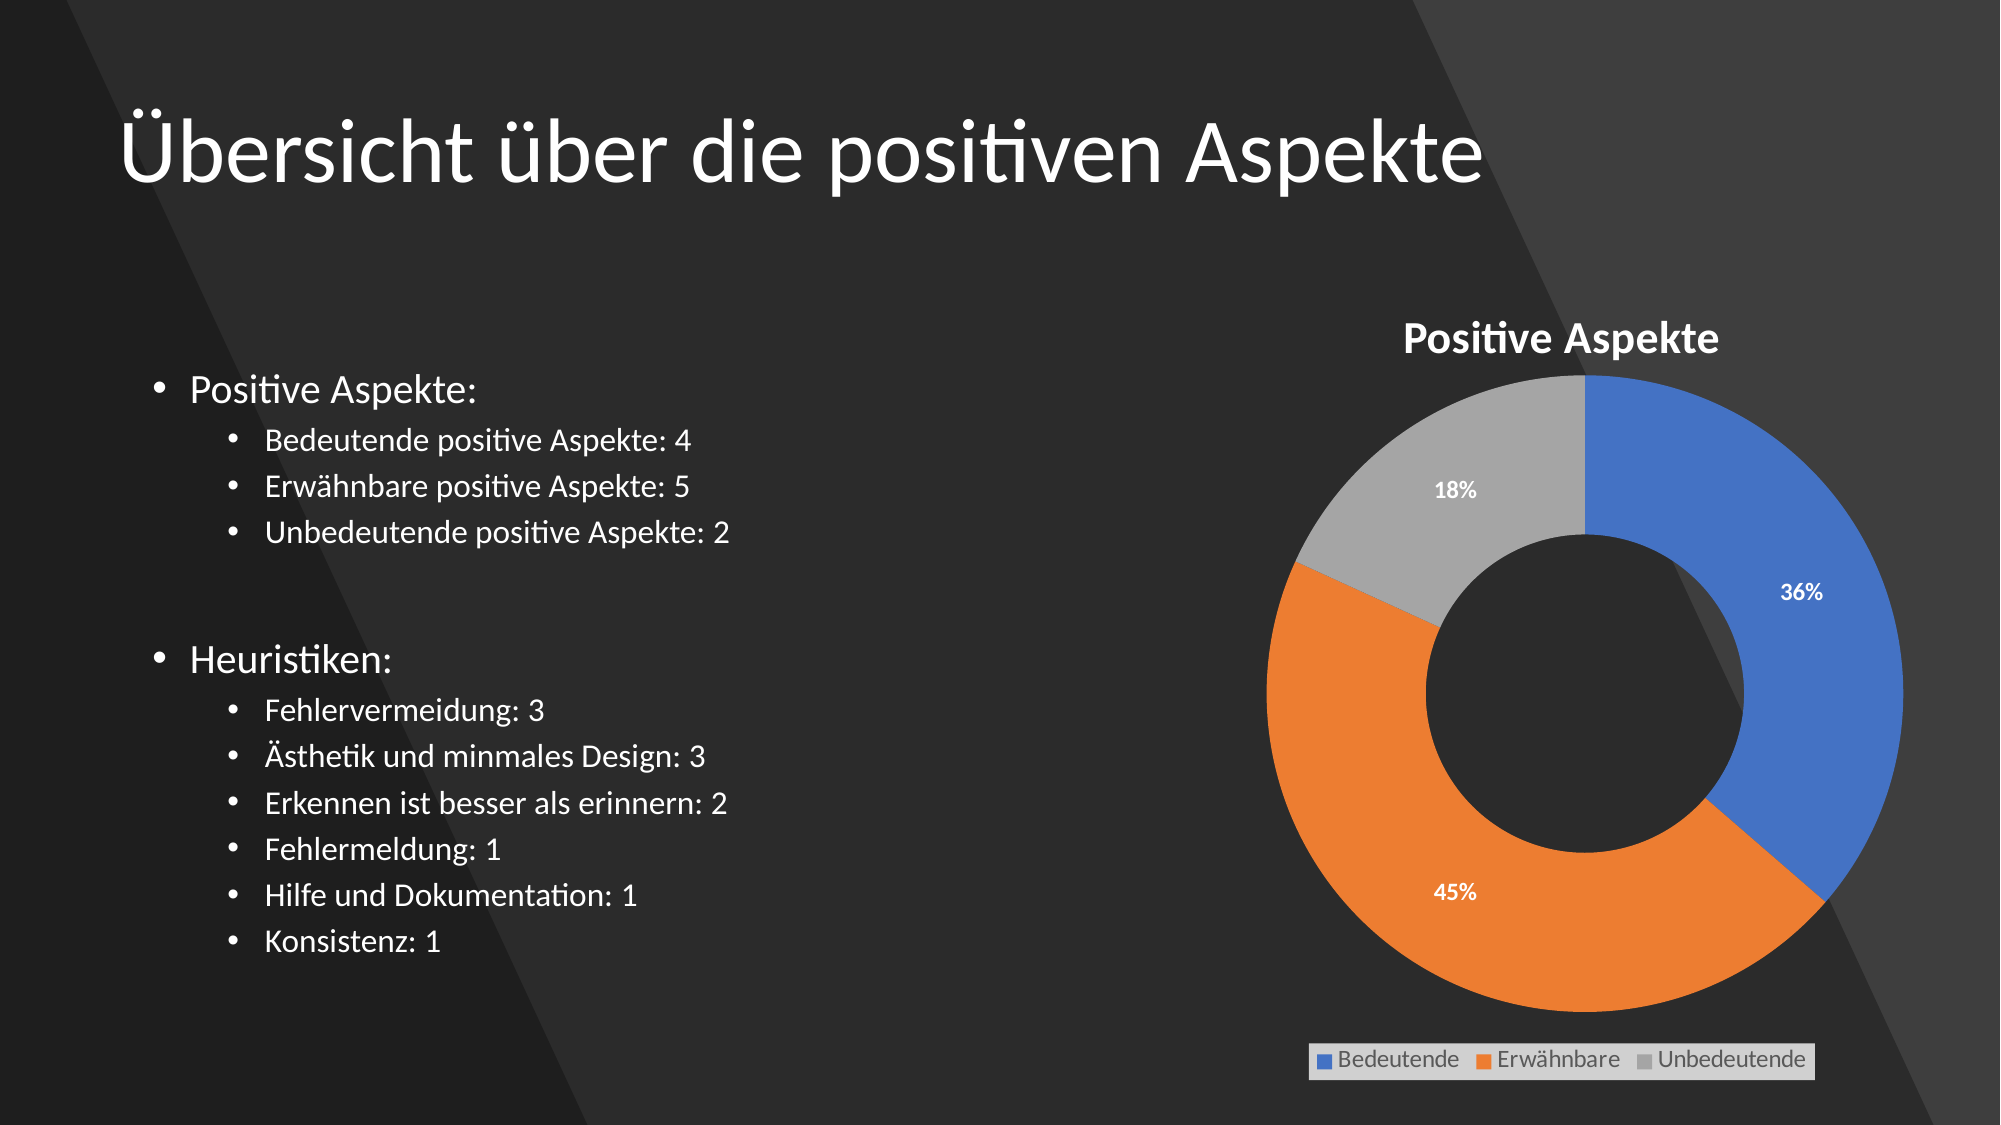

# Übersicht über die positiven Aspekte

### Chart:

| Category | Positive Aspekte |
|---|---|
| Bedeutende | 4.0 |
| Erwähnbare | 5.0 |
| Unbedeutende | 2.0 |
Positive Aspekte:
Bedeutende positive Aspekte: 4
Erwähnbare positive Aspekte: 5
Unbedeutende positive Aspekte: 2

Heuristiken:
Fehlervermeidung: 3
Ästhetik und minmales Design: 3
Erkennen ist besser als erinnern: 2
Fehlermeldung: 1
Hilfe und Dokumentation: 1
Konsistenz: 1